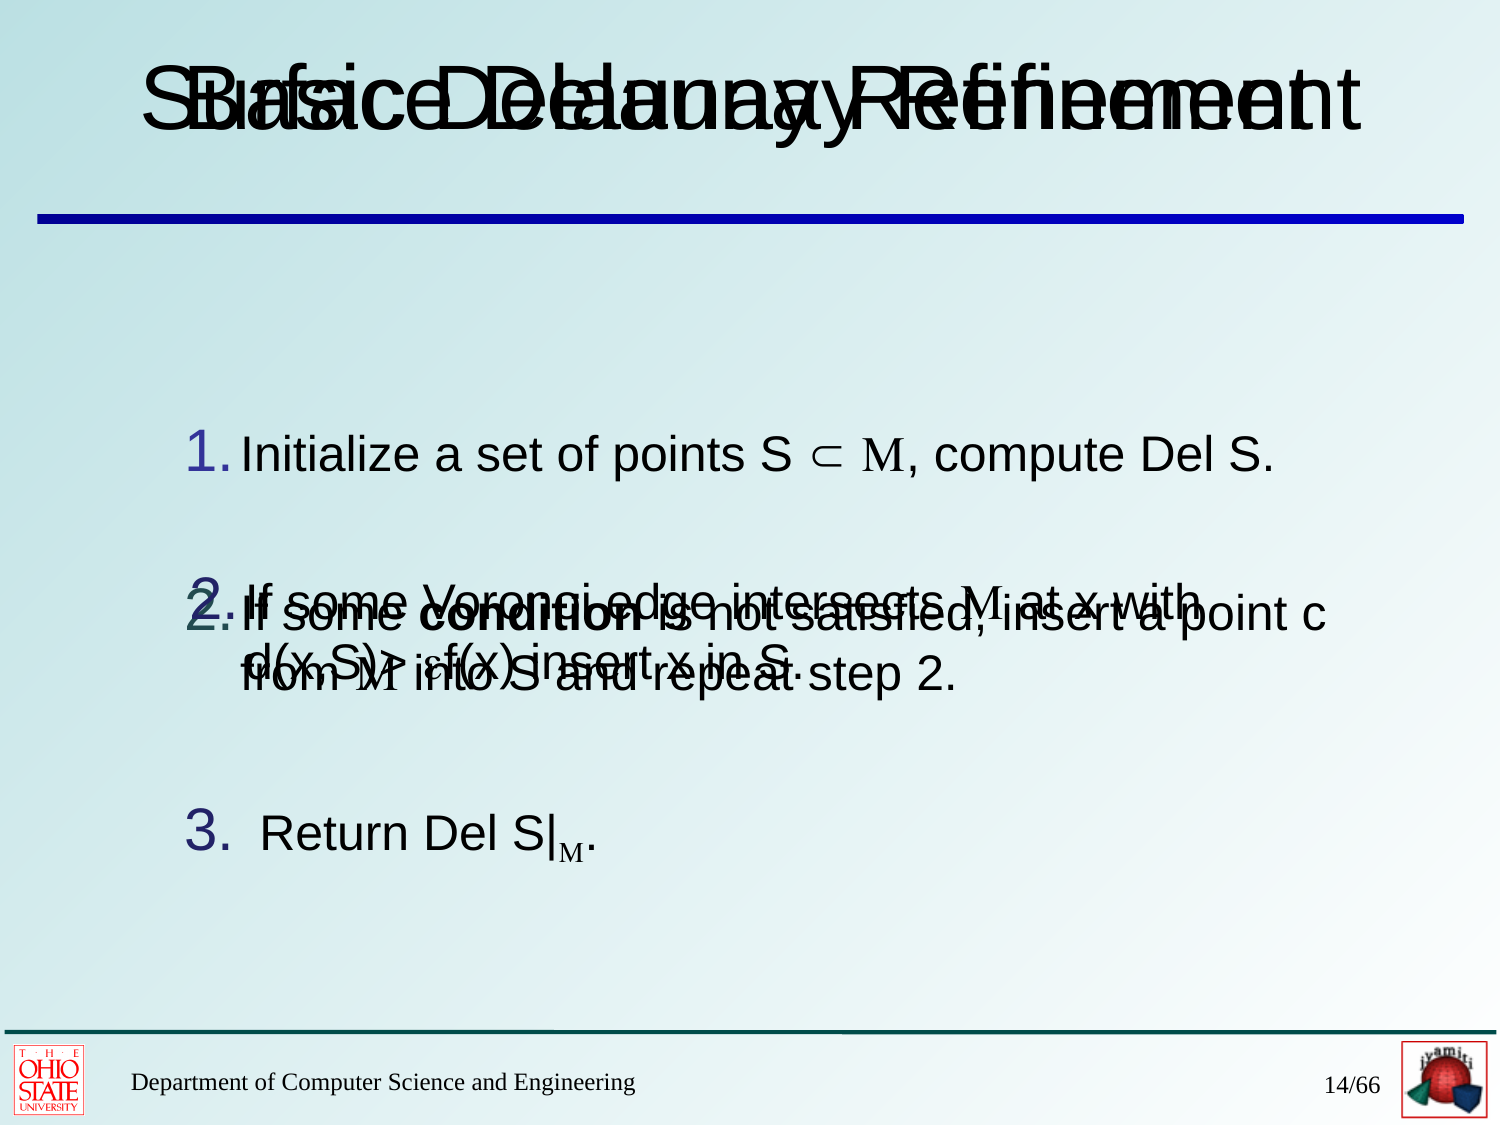

# Basic Delaunay Refinement
Surface Delaunay Refinement

Initialize a set of points S ⊂ Μ, compute Del S.

If some condition is not satisfied, insert a point c from Μ into S and repeat step 2.

Return Del S|Μ.

If some Voronoi edge intersects Μ at x with
    d(x,S)> εf(x) insert x in S.